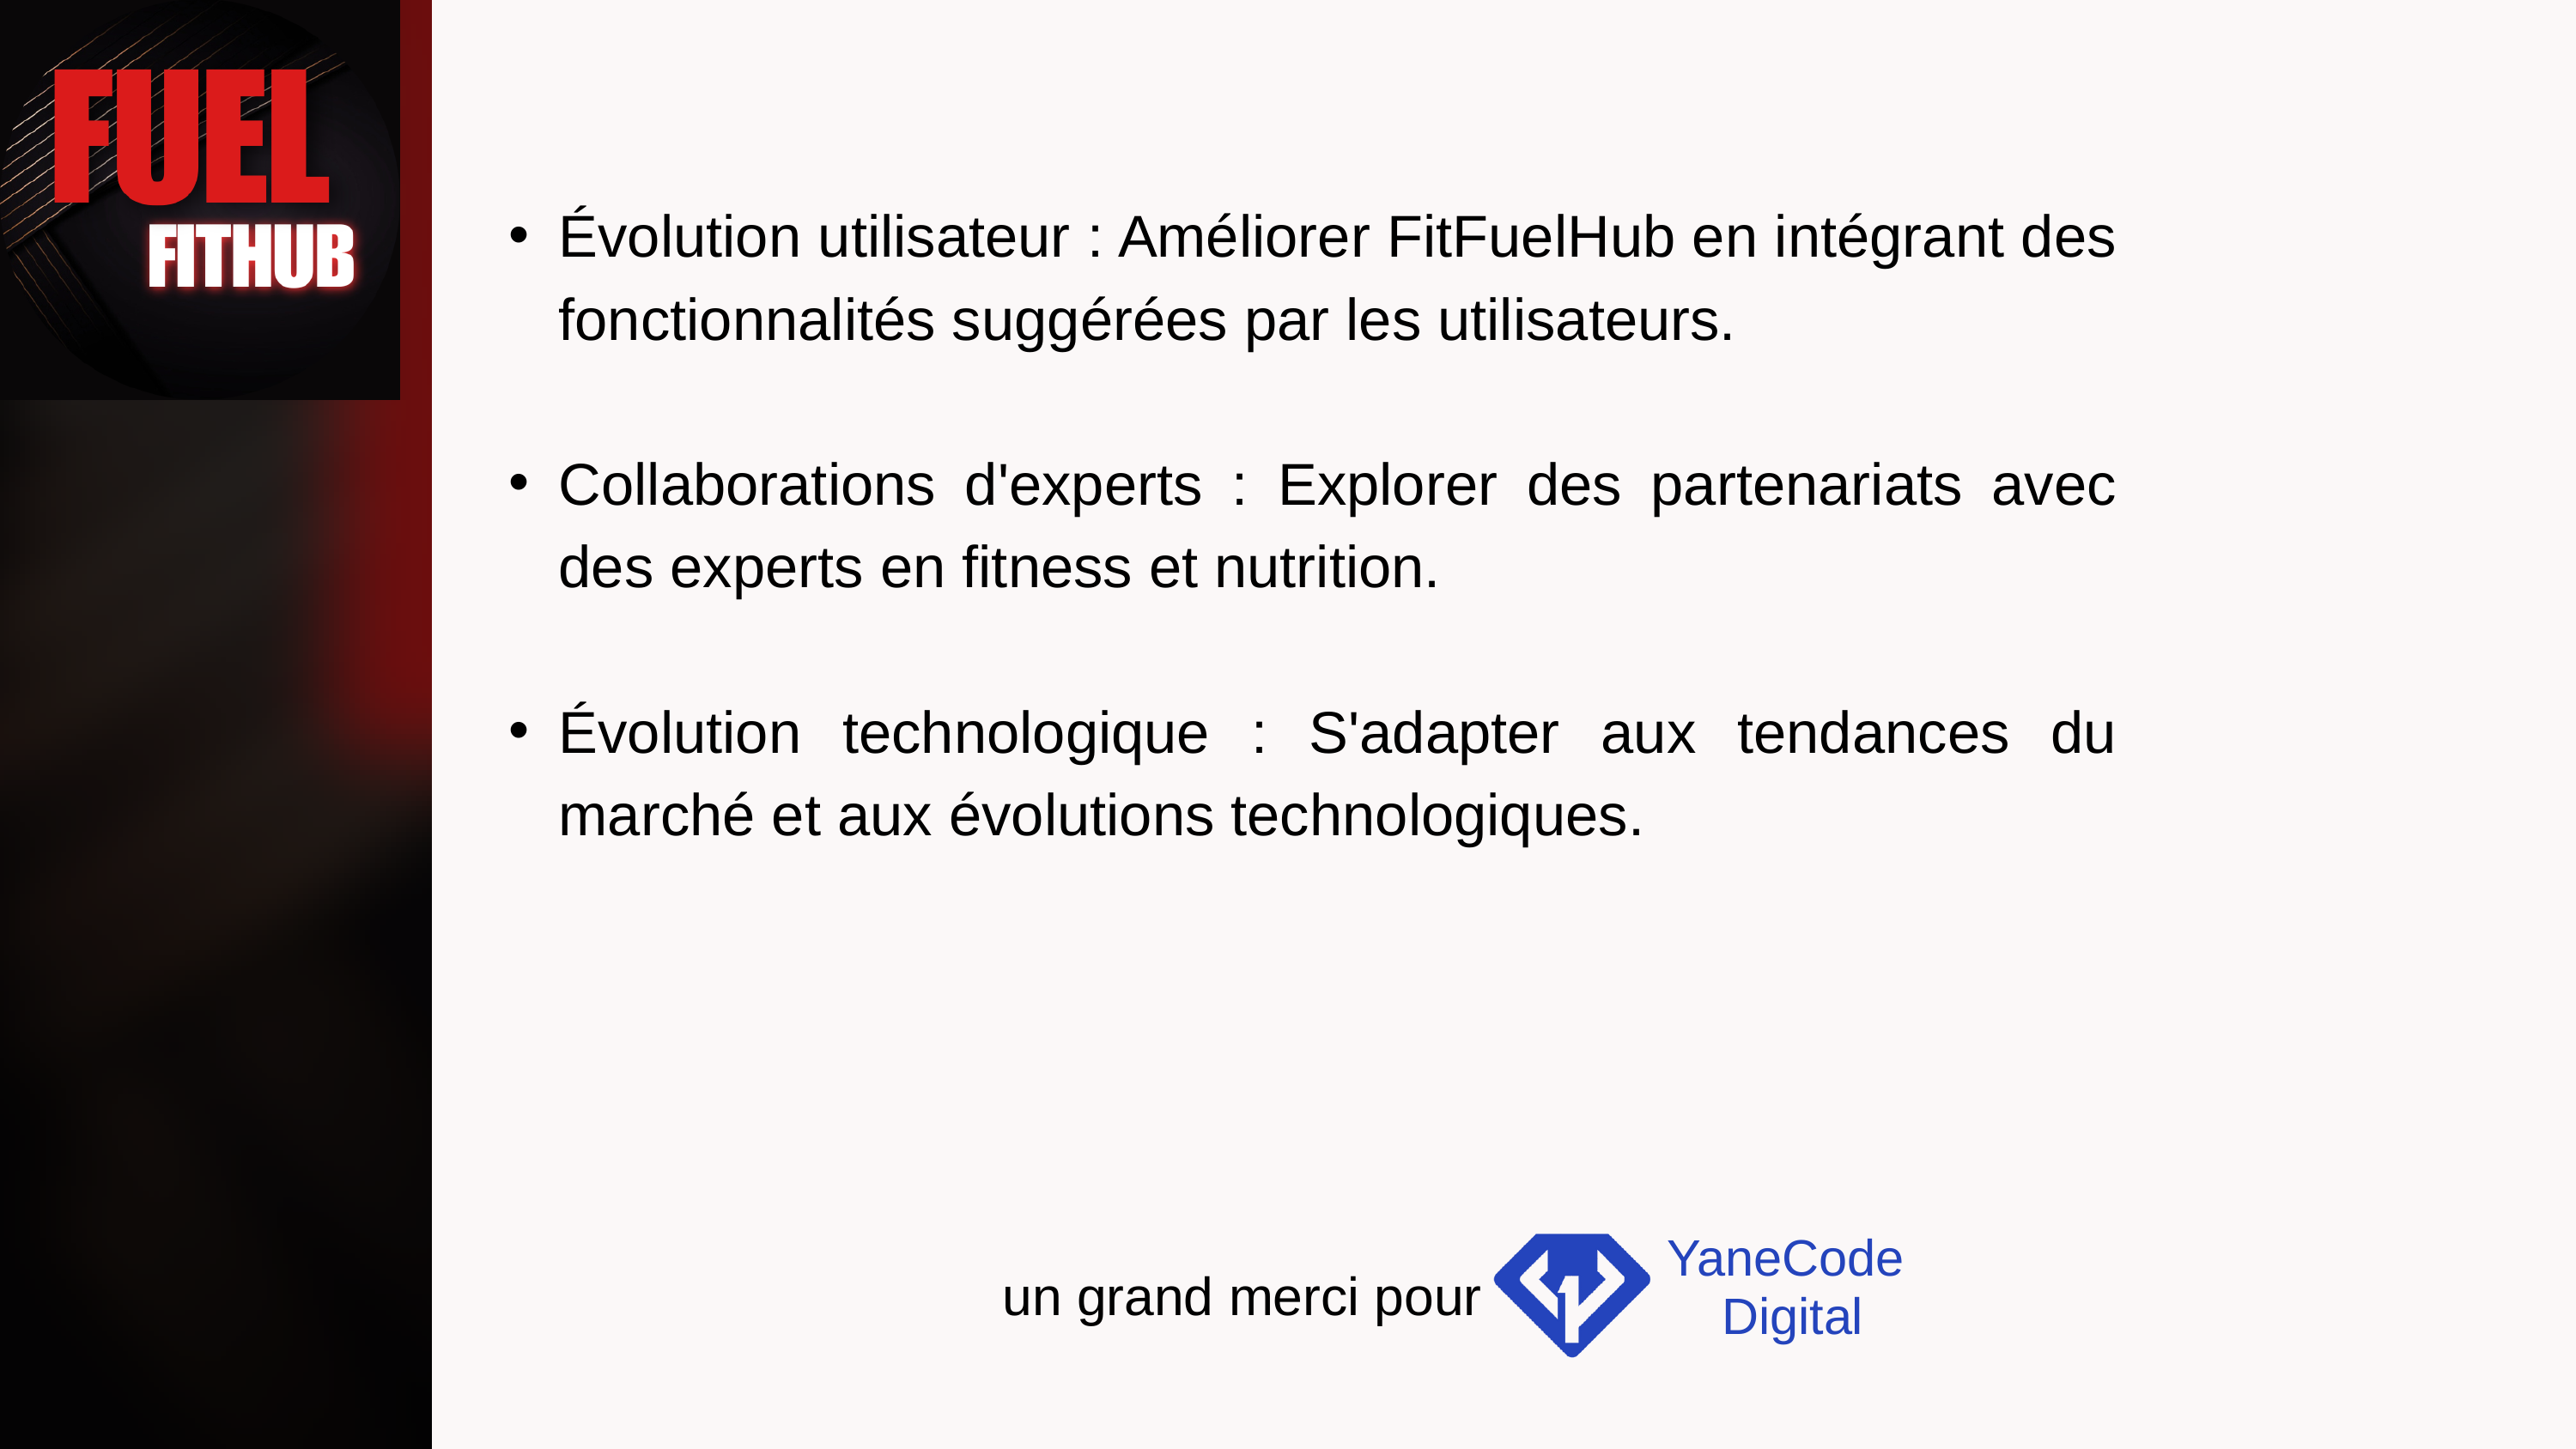

Évolution utilisateur : Améliorer FitFuelHub en intégrant des fonctionnalités suggérées par les utilisateurs.

Collaborations d'experts : Explorer des partenariats avec des experts en fitness et nutrition.

Évolution technologique : S'adapter aux tendances du marché et aux évolutions technologiques.

YaneCode
Digital
un grand merci pour
25